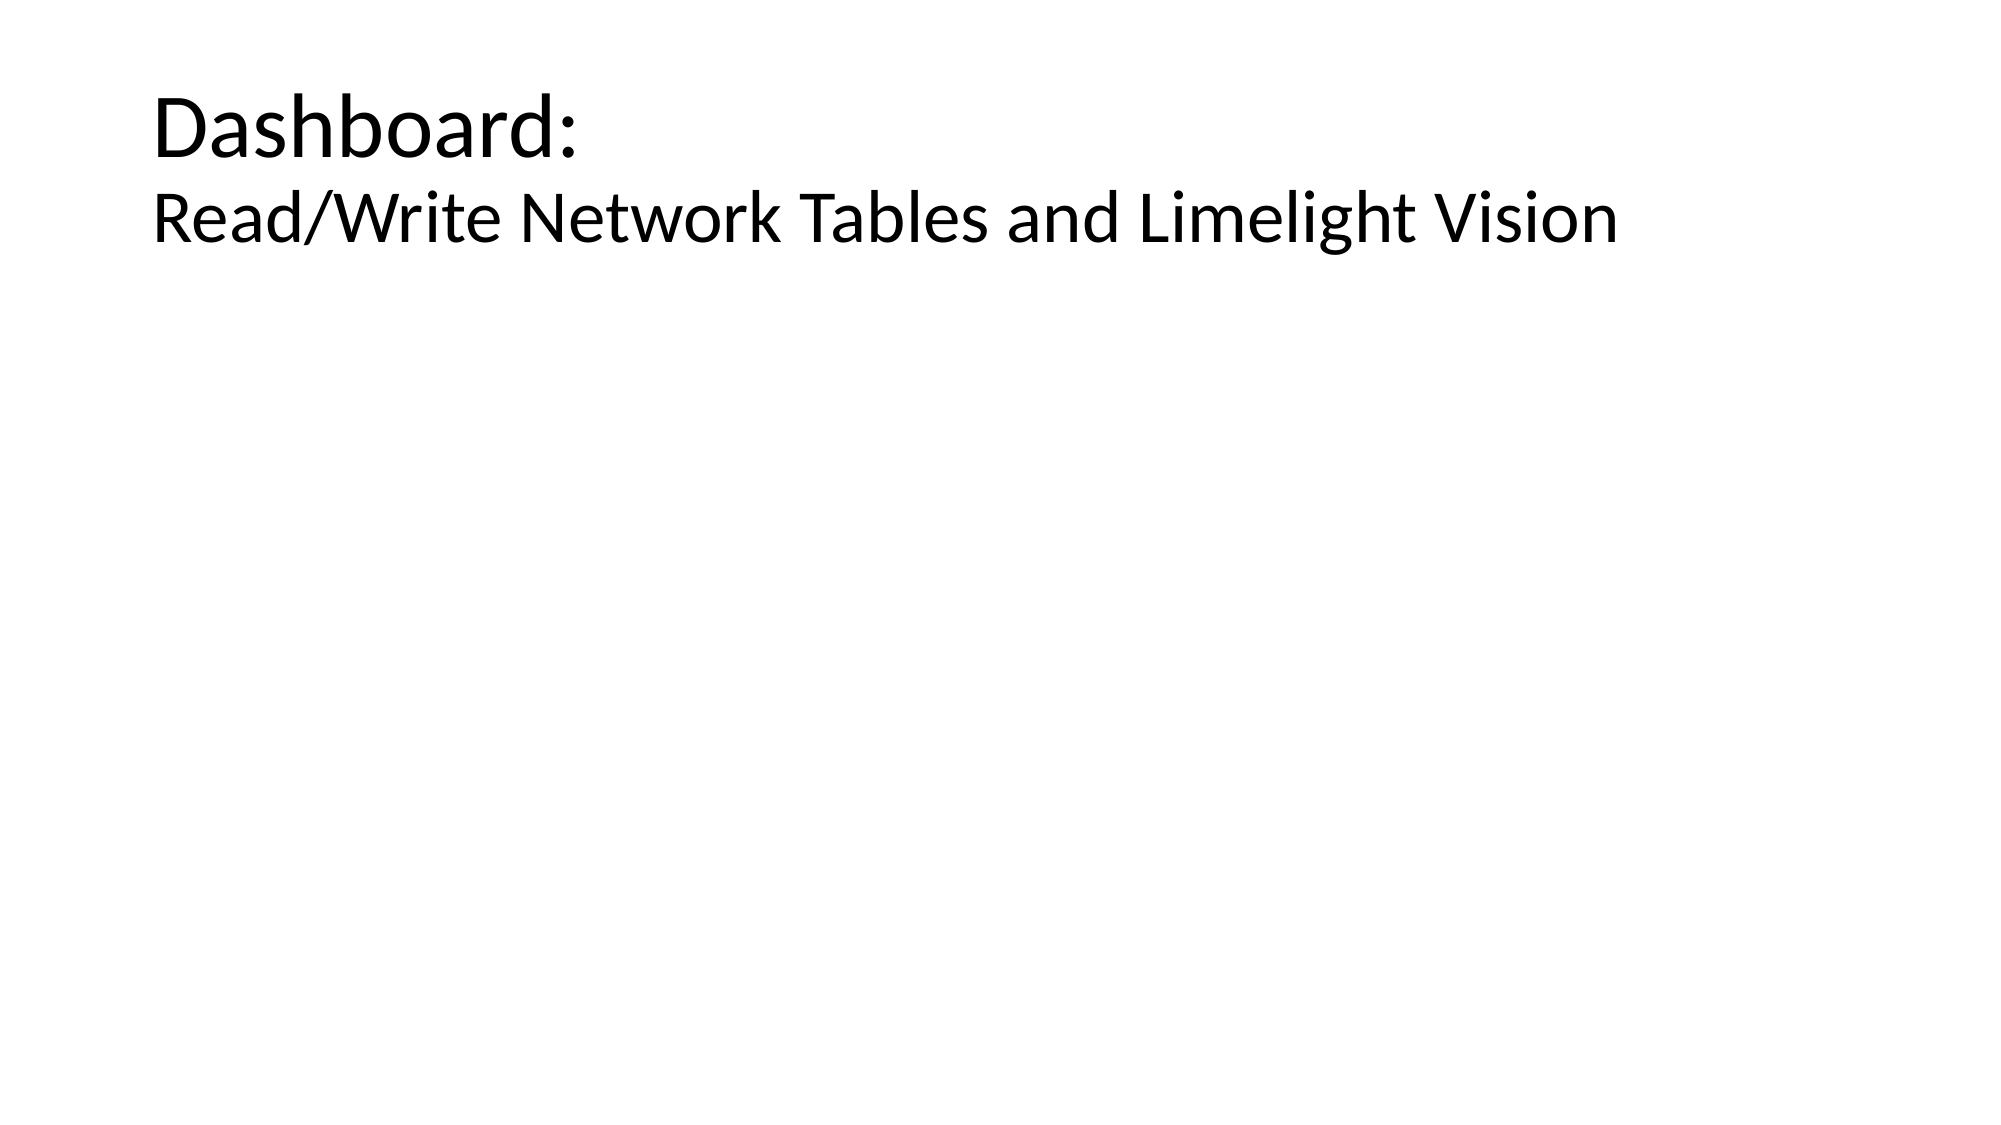

# Dashboard: Read/Write Network Tables and Limelight Vision